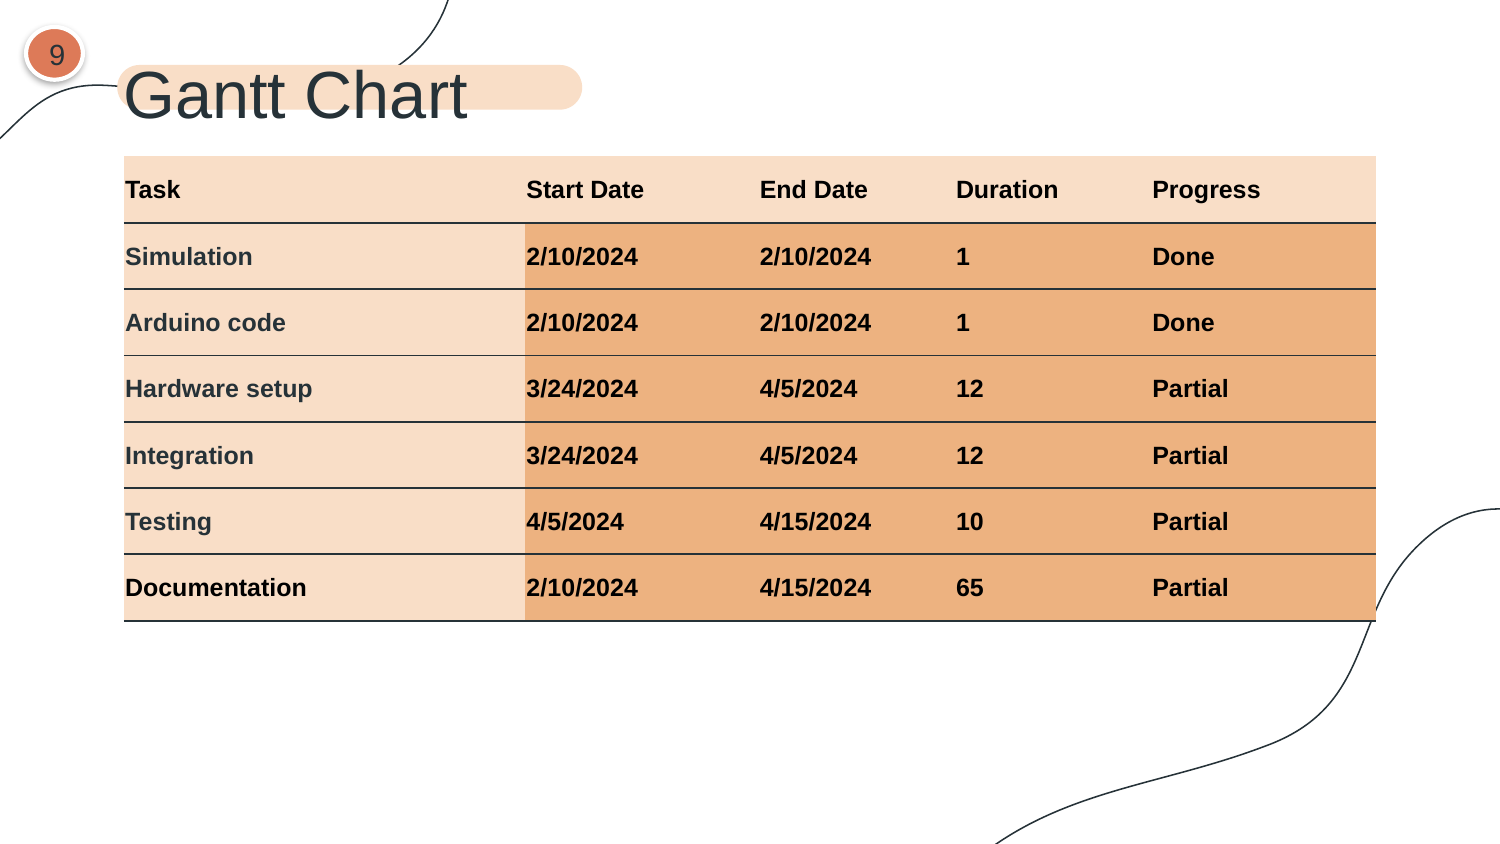

9
# Gantt Chart

| Task | Start Date | End Date | Duration | Progress |
| --- | --- | --- | --- | --- |
| Simulation | 2/10/2024 | 2/10/2024 | 1 | Done |
| Arduino code | 2/10/2024 | 2/10/2024 | 1 | Done |
| Hardware setup | 3/24/2024 | 4/5/2024 | 12 | Partial |
| Integration | 3/24/2024 | 4/5/2024 | 12 | Partial |
| Testing | 4/5/2024 | 4/15/2024 | 10 | Partial |
| Documentation | 2/10/2024 | 4/15/2024 | 65 | Partial |